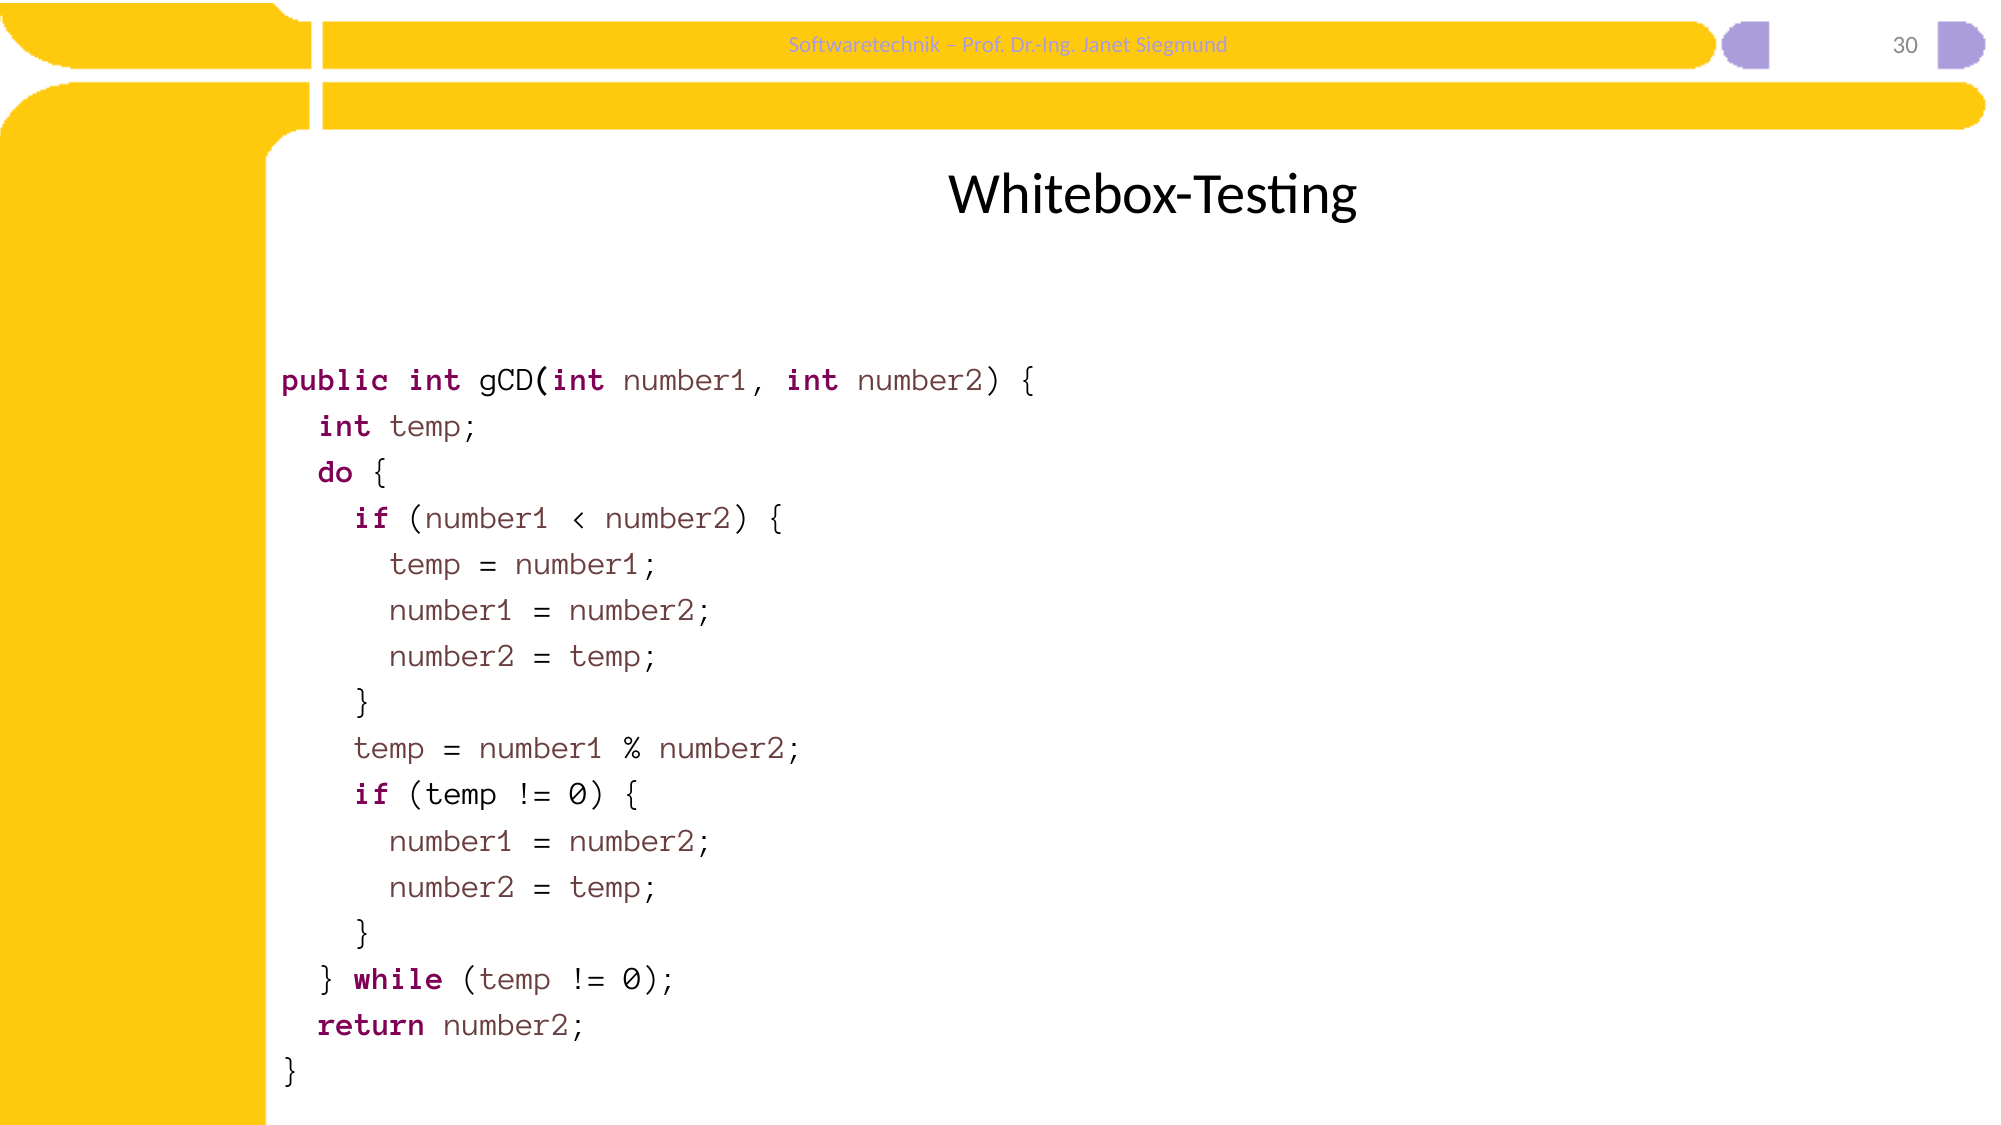

30
# Whitebox-Testing
public int gCD(int number1, int number2) {
  int temp;
  do {
    if (number1 < number2) {
      temp = number1;
      number1 = number2;
      number2 = temp;
    }
    temp = number1 % number2;
    if (temp != 0) {
      number1 = number2;
      number2 = temp;
    }
  } while (temp != 0);
  return number2;
}